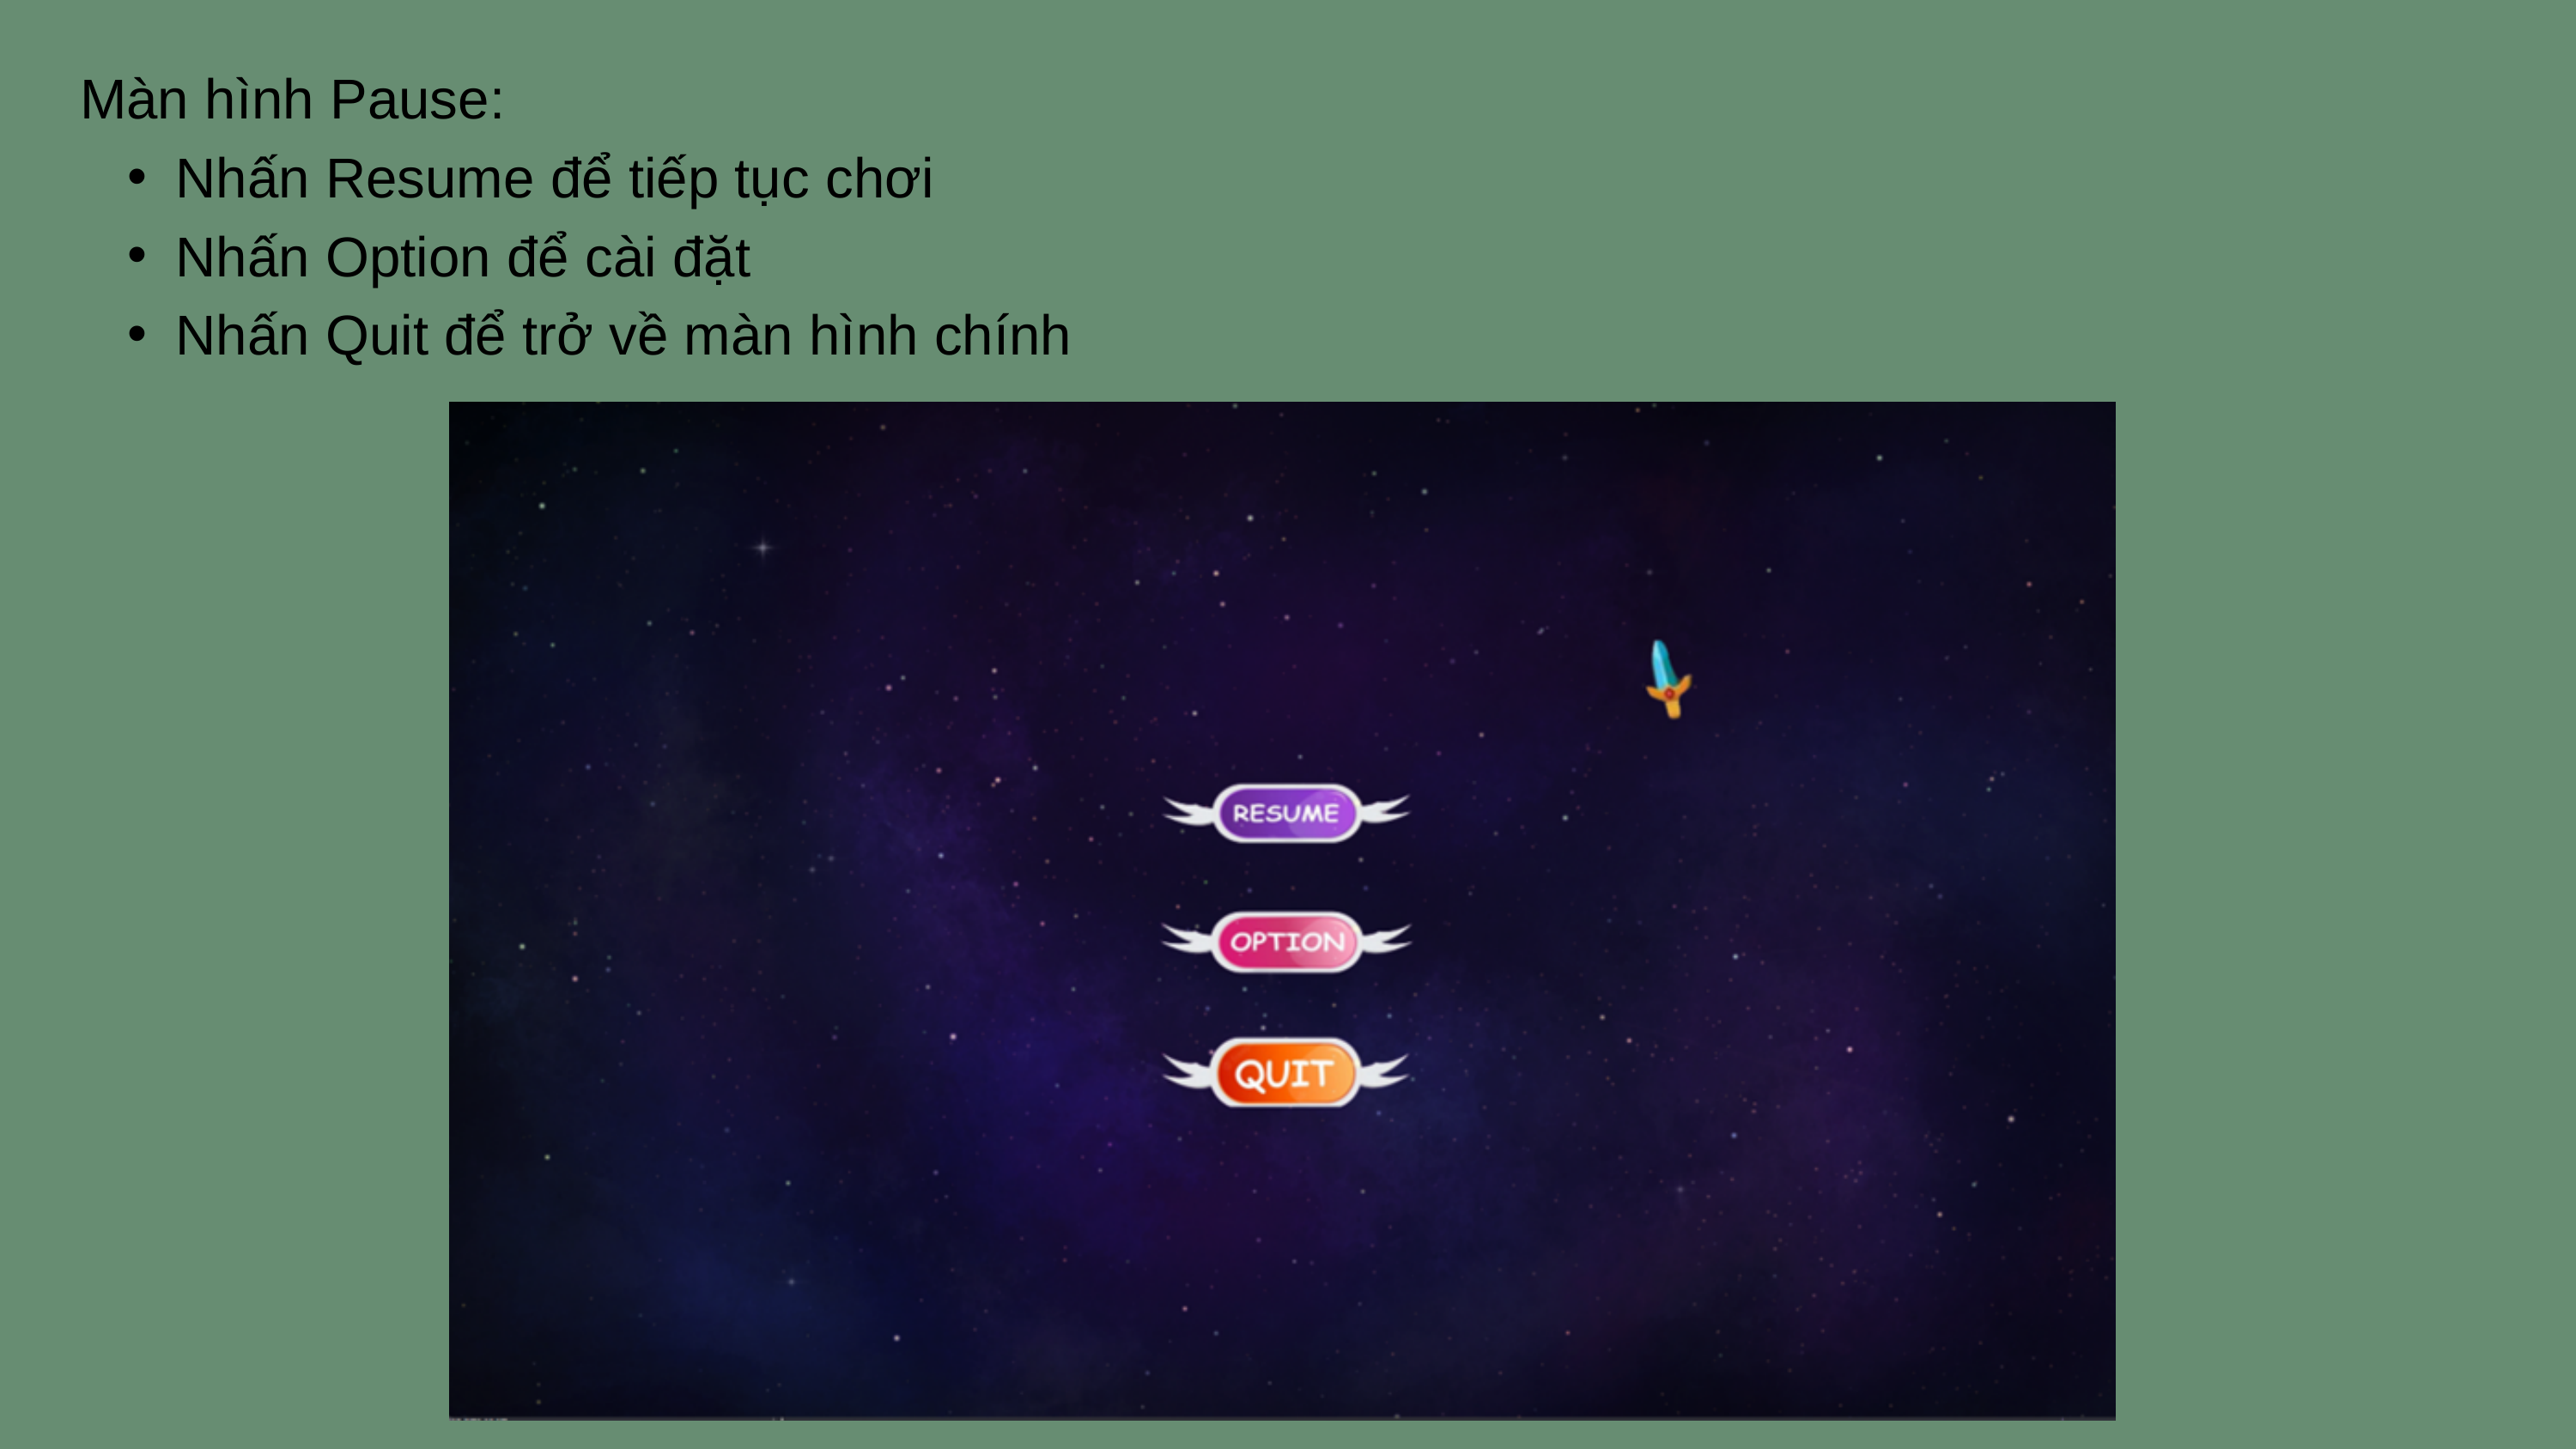

Màn hình Pause:
Nhấn Resume để tiếp tục chơi
Nhấn Option để cài đặt
Nhấn Quit để trở về màn hình chính